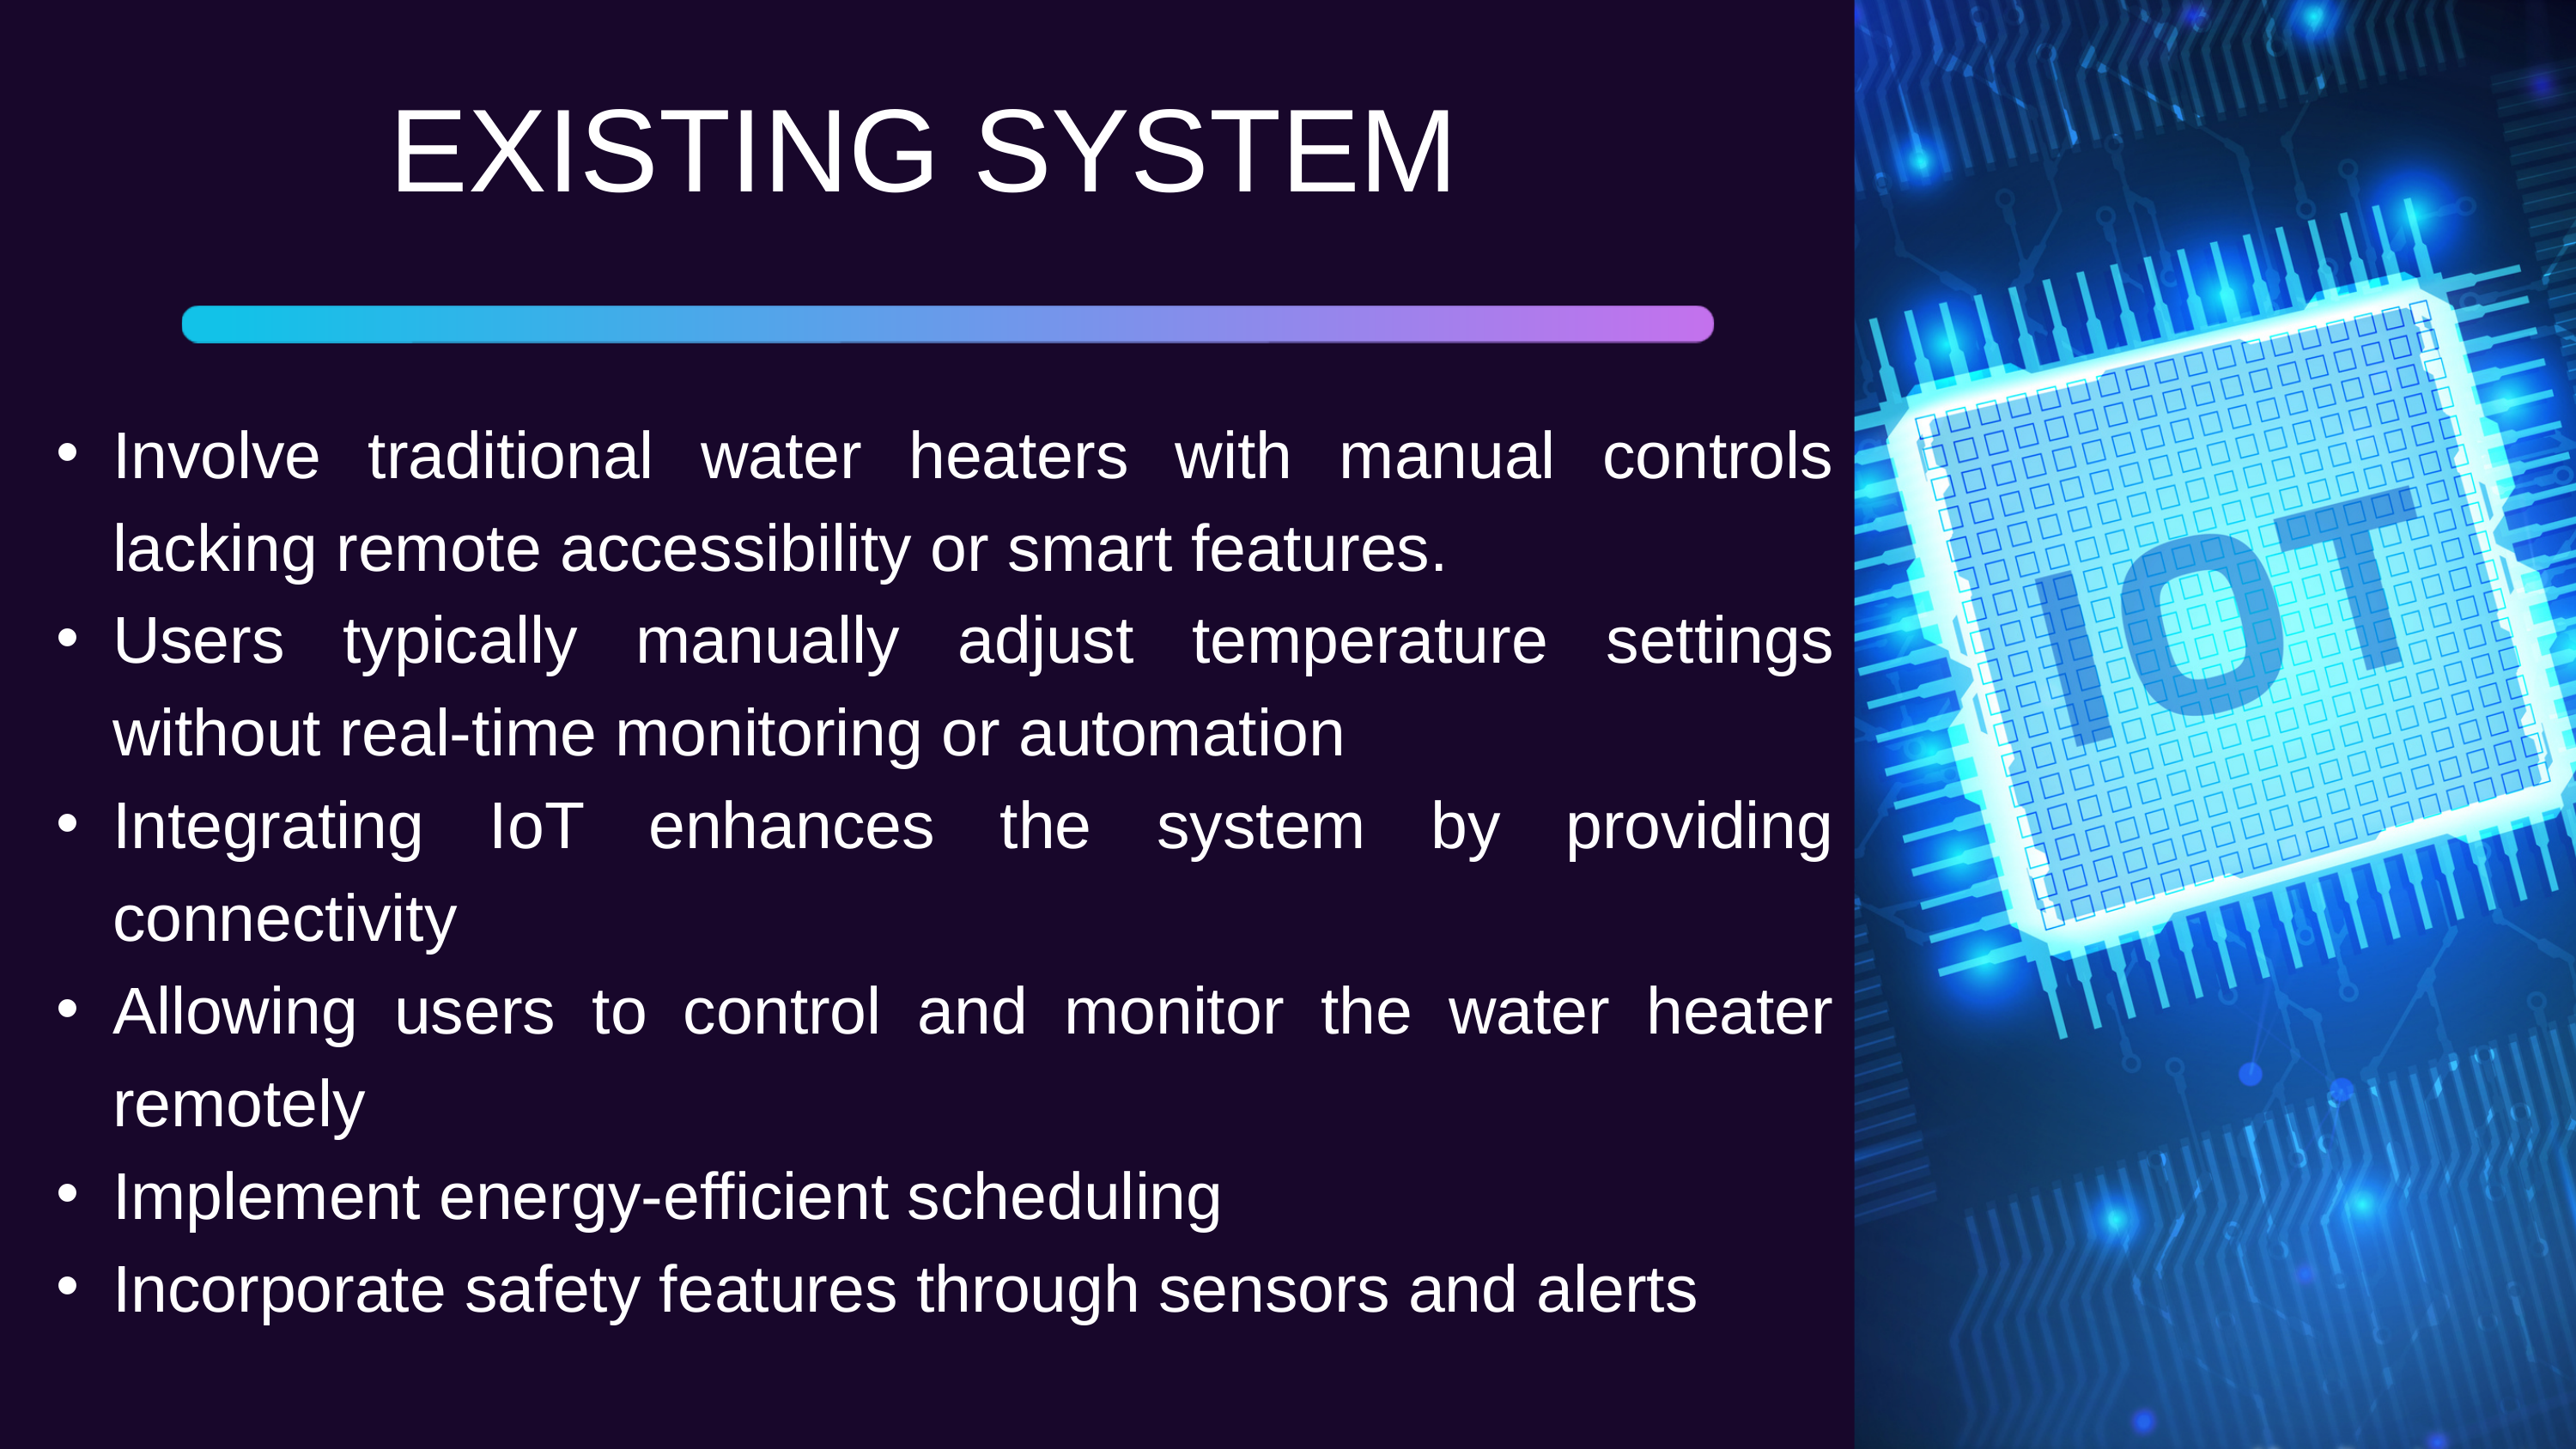

EXISTING SYSTEM

Involve traditional water heaters with manual controls lacking remote accessibility or smart features.
Users typically manually adjust temperature settings without real-time monitoring or automation
Integrating IoT enhances the system by providing connectivity
Allowing users to control and monitor the water heater remotely
Implement energy-efficient scheduling
Incorporate safety features through sensors and alerts